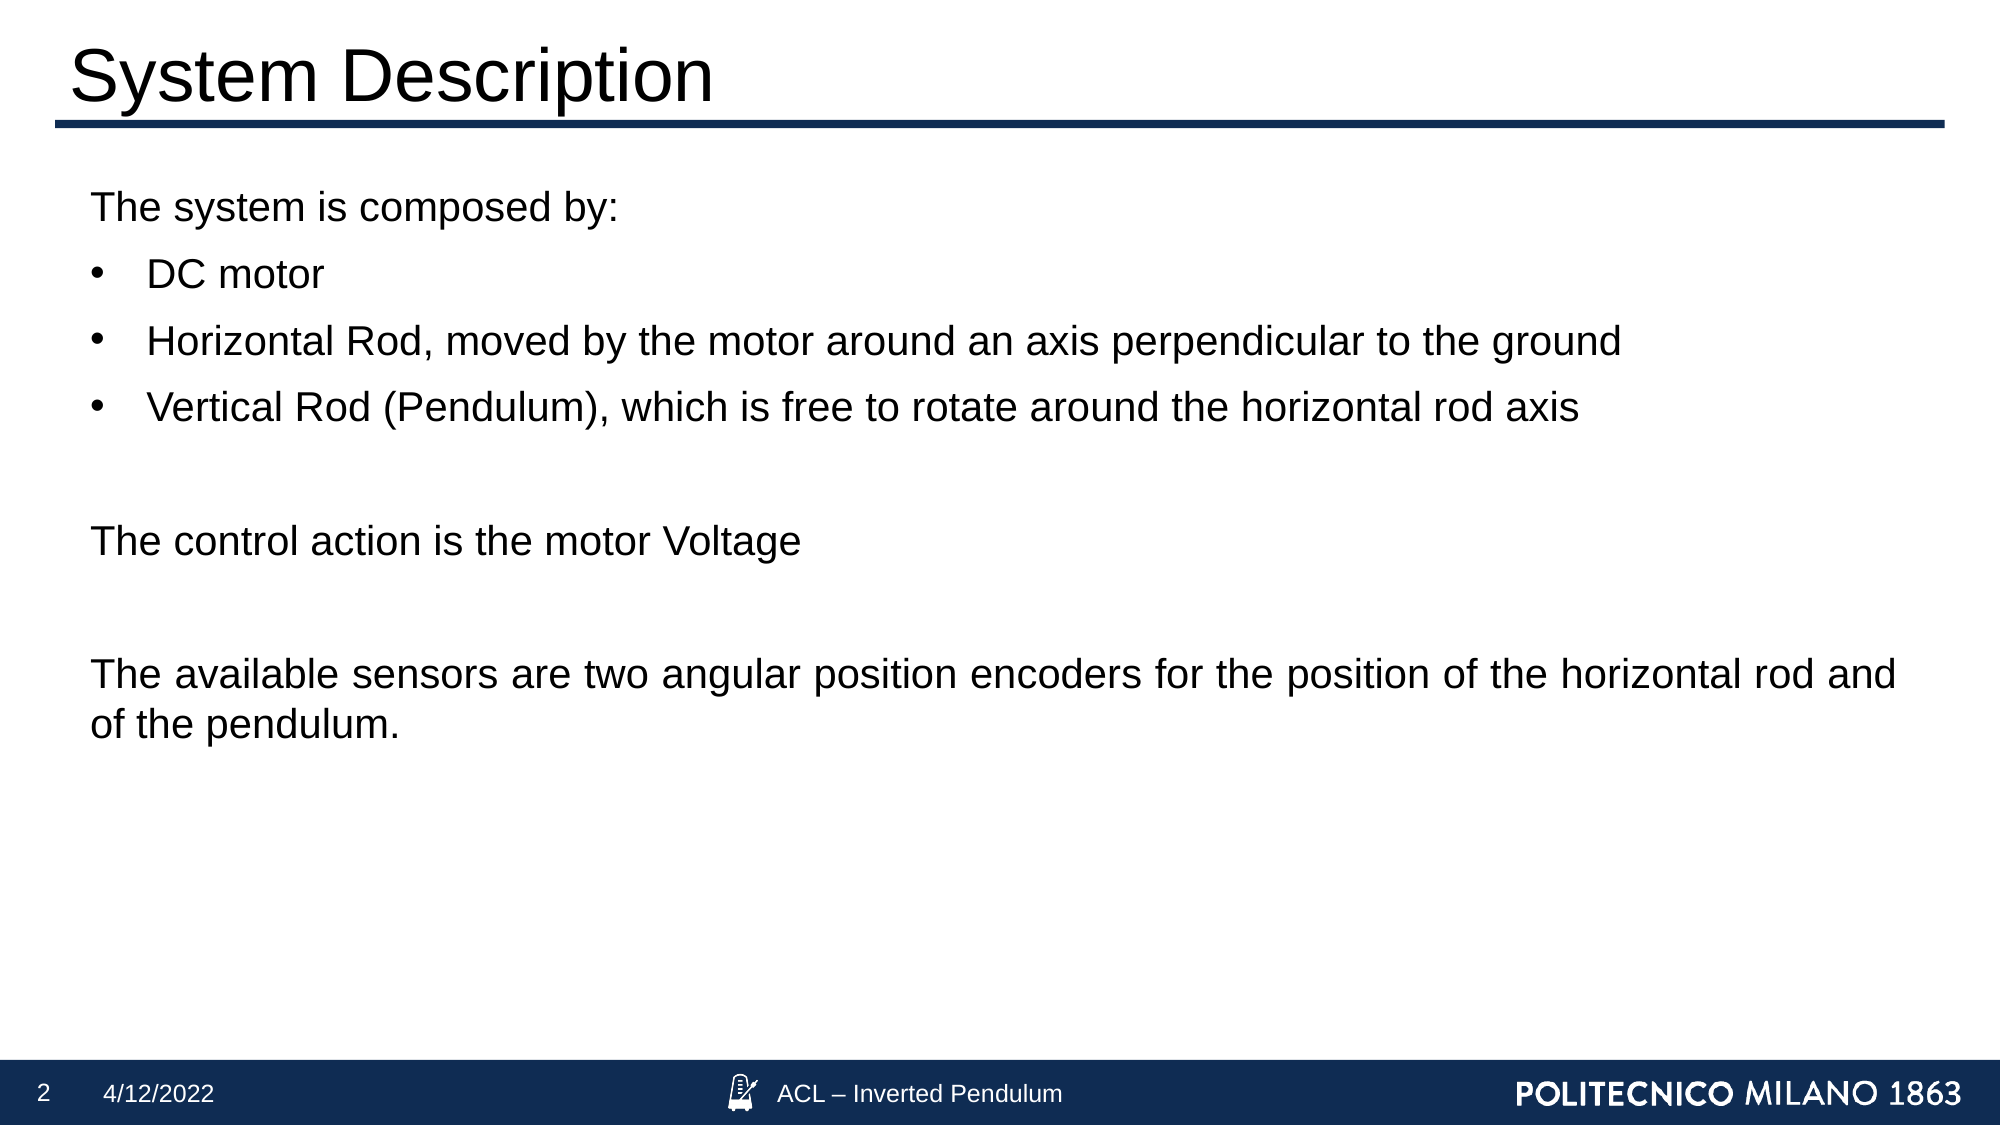

# System Description
The system is composed by:
DC motor
Horizontal Rod, moved by the motor around an axis perpendicular to the ground
Vertical Rod (Pendulum), which is free to rotate around the horizontal rod axis

The control action is the motor Voltage

The available sensors are two angular position encoders for the position of the horizontal rod and of the pendulum.
2
4/12/2022
ACL – Inverted Pendulum